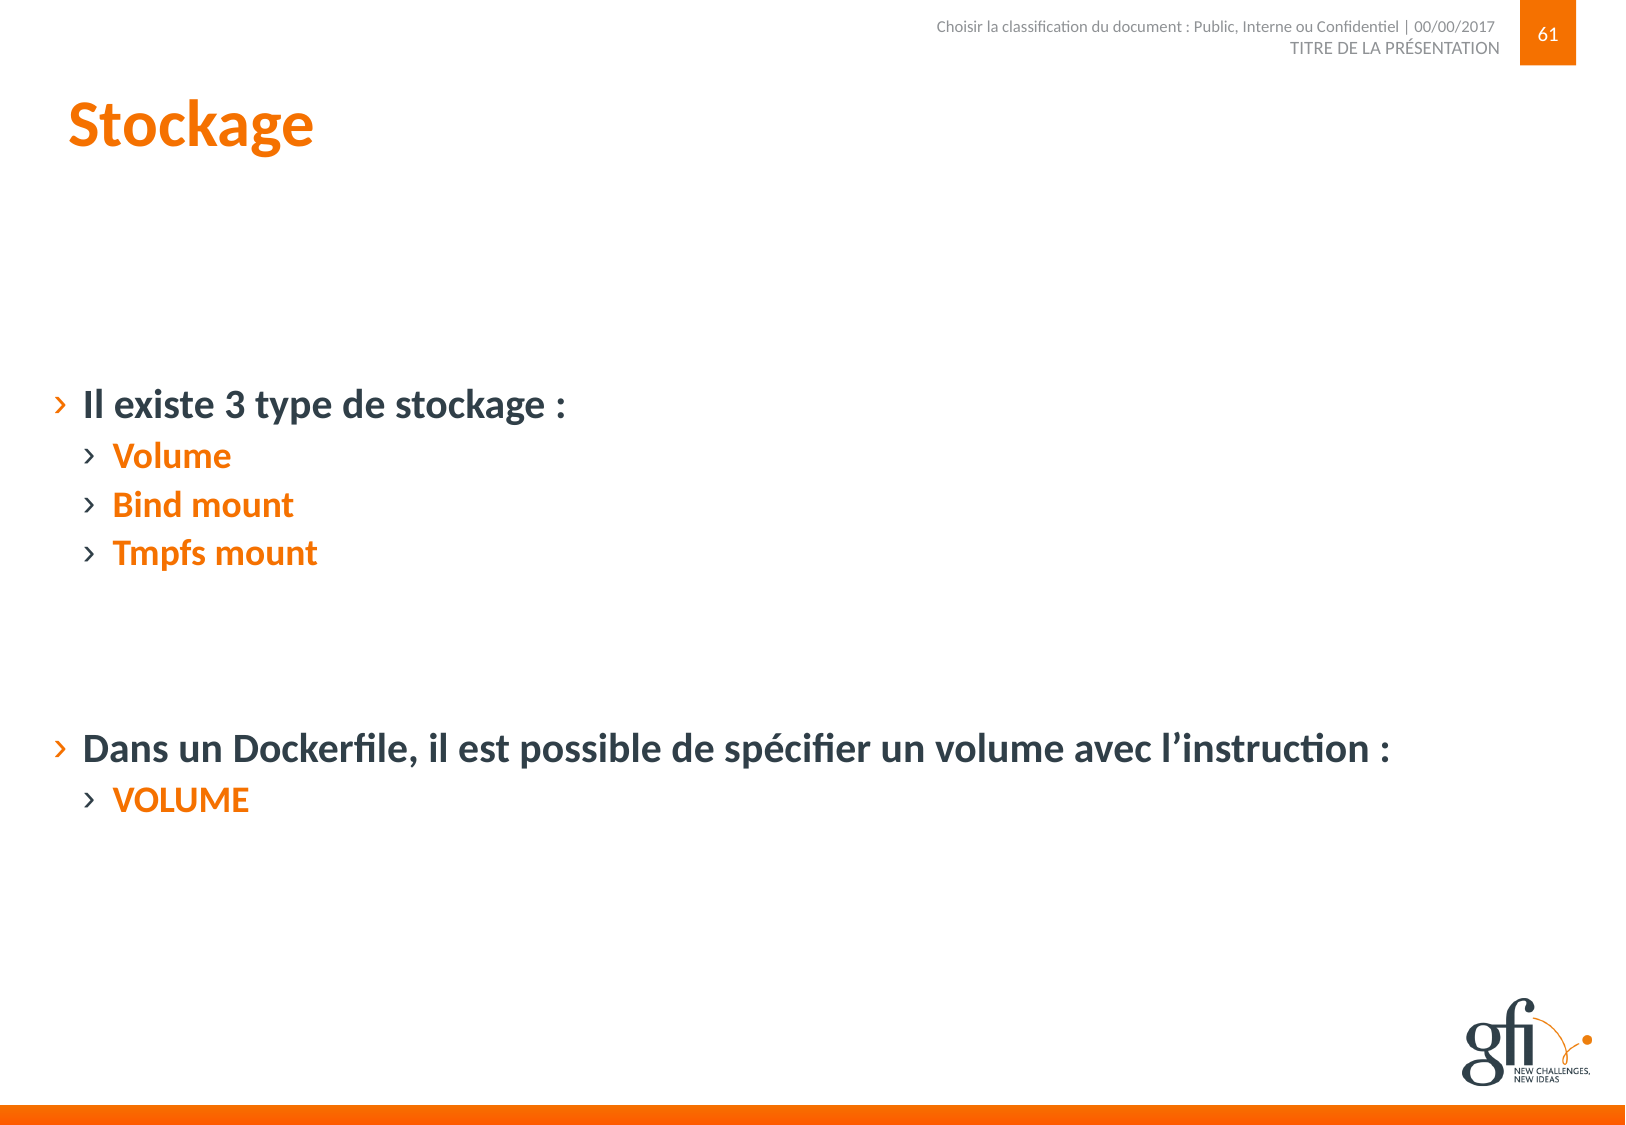

61
TITRE DE LA PRÉSENTATION
Choisir la classification du document : Public, Interne ou Confidentiel | 00/00/2017
# Stockage

Il existe 3 type de stockage :
Volume
Bind mount
Tmpfs mount

Dans un Dockerfile, il est possible de spécifier un volume avec l’instruction :
VOLUME